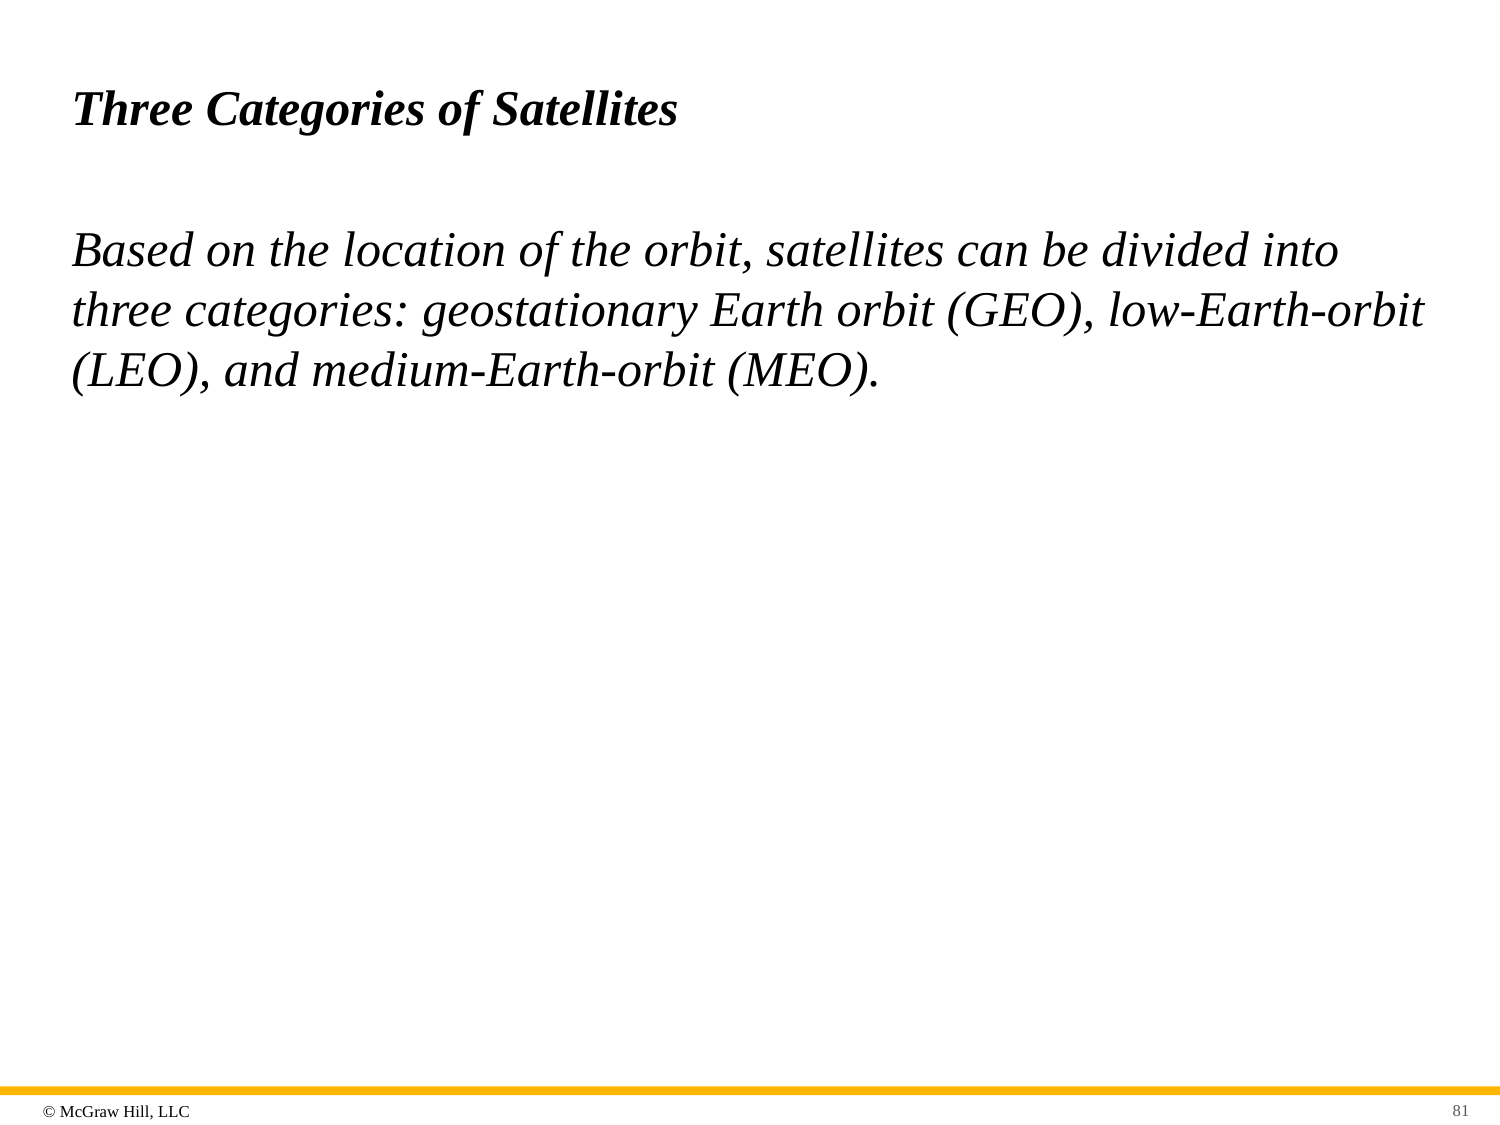

# Three Categories of Satellites
Based on the location of the orbit, satellites can be divided into three categories: geostationary Earth orbit (GEO), low-Earth-orbit (LEO), and medium-Earth-orbit (MEO).
81